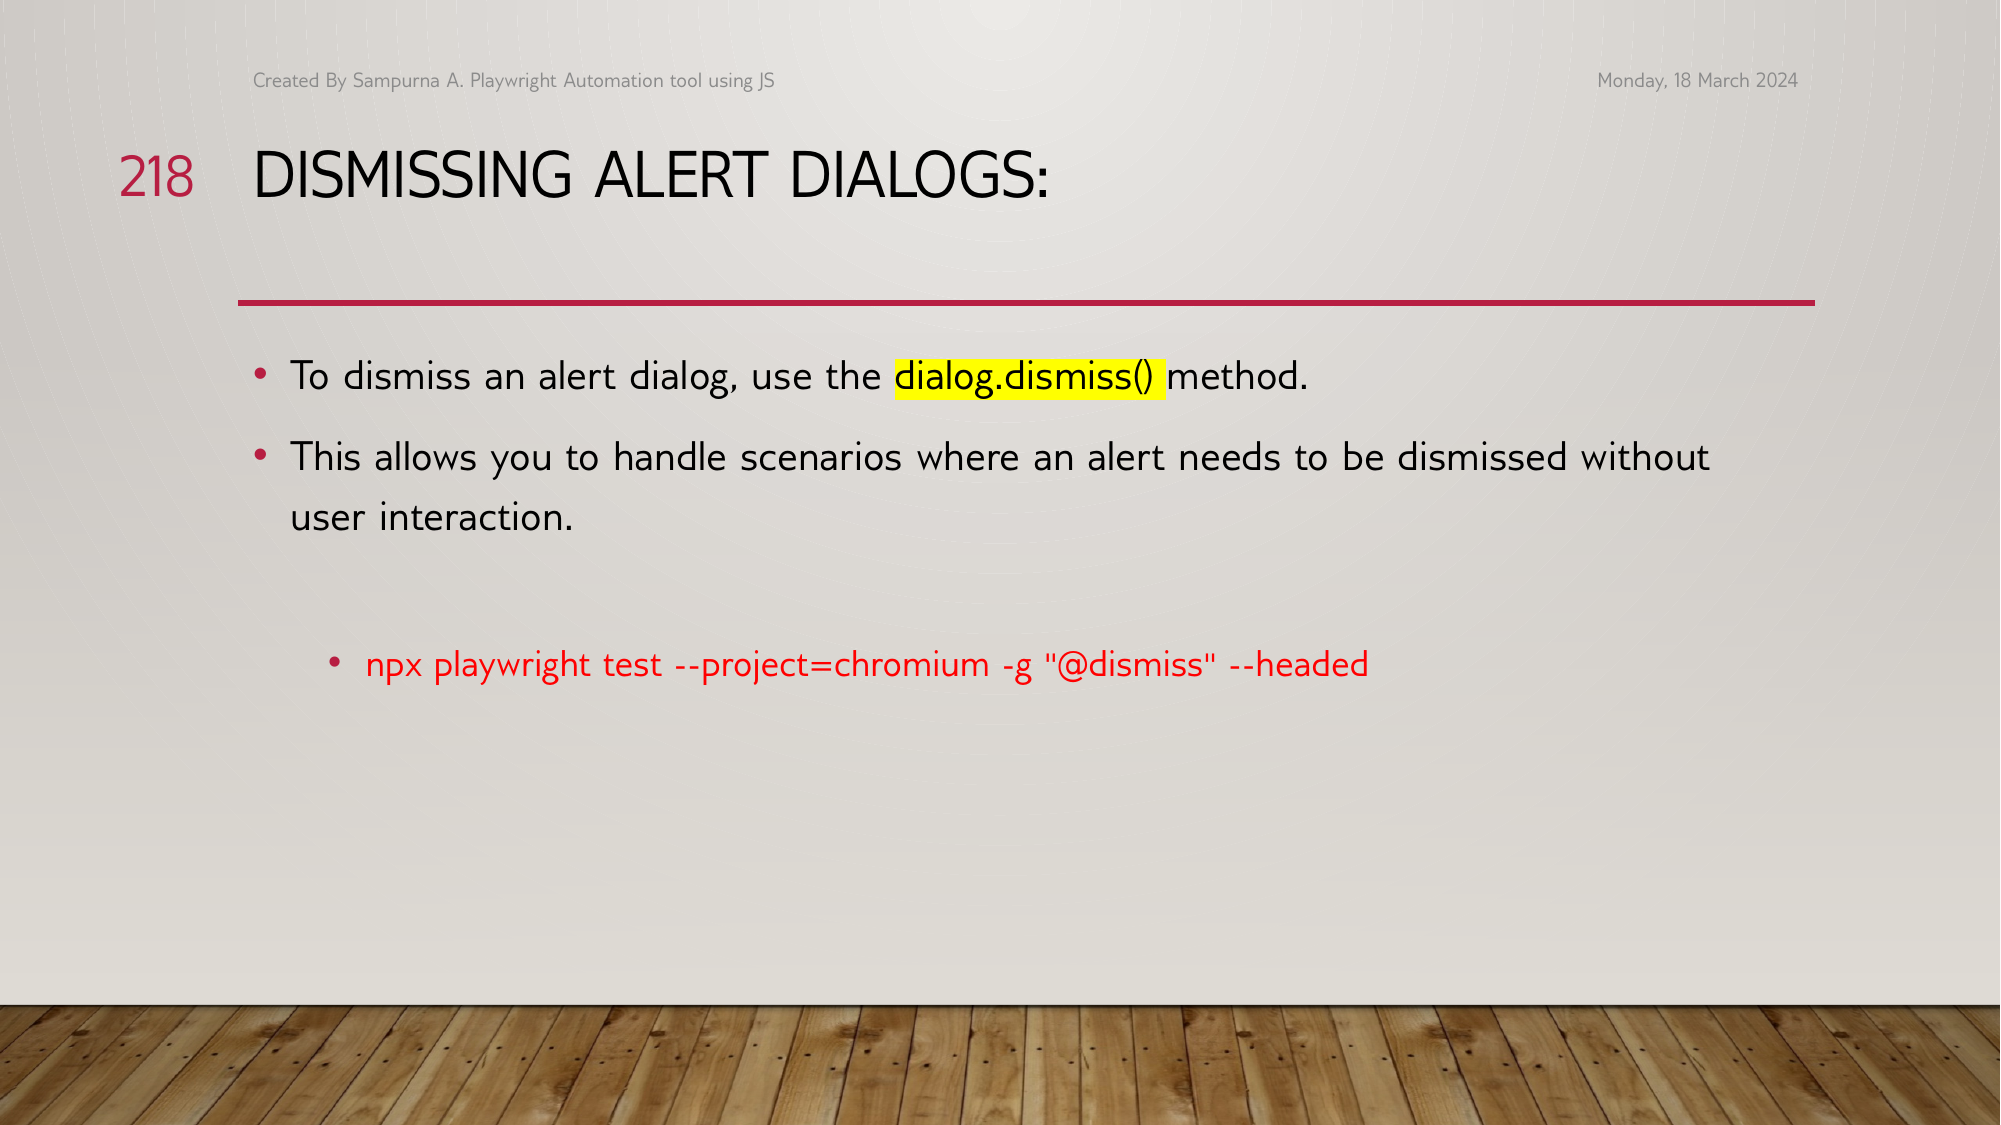

Created By Sampurna A. Playwright Automation tool using JS
Monday, 18 March 2024
218
# Dismissing Alert Dialogs:
To dismiss an alert dialog, use the dialog.dismiss() method.
This allows you to handle scenarios where an alert needs to be dismissed without user interaction.

npx playwright test --project=chromium -g "@dismiss" --headed